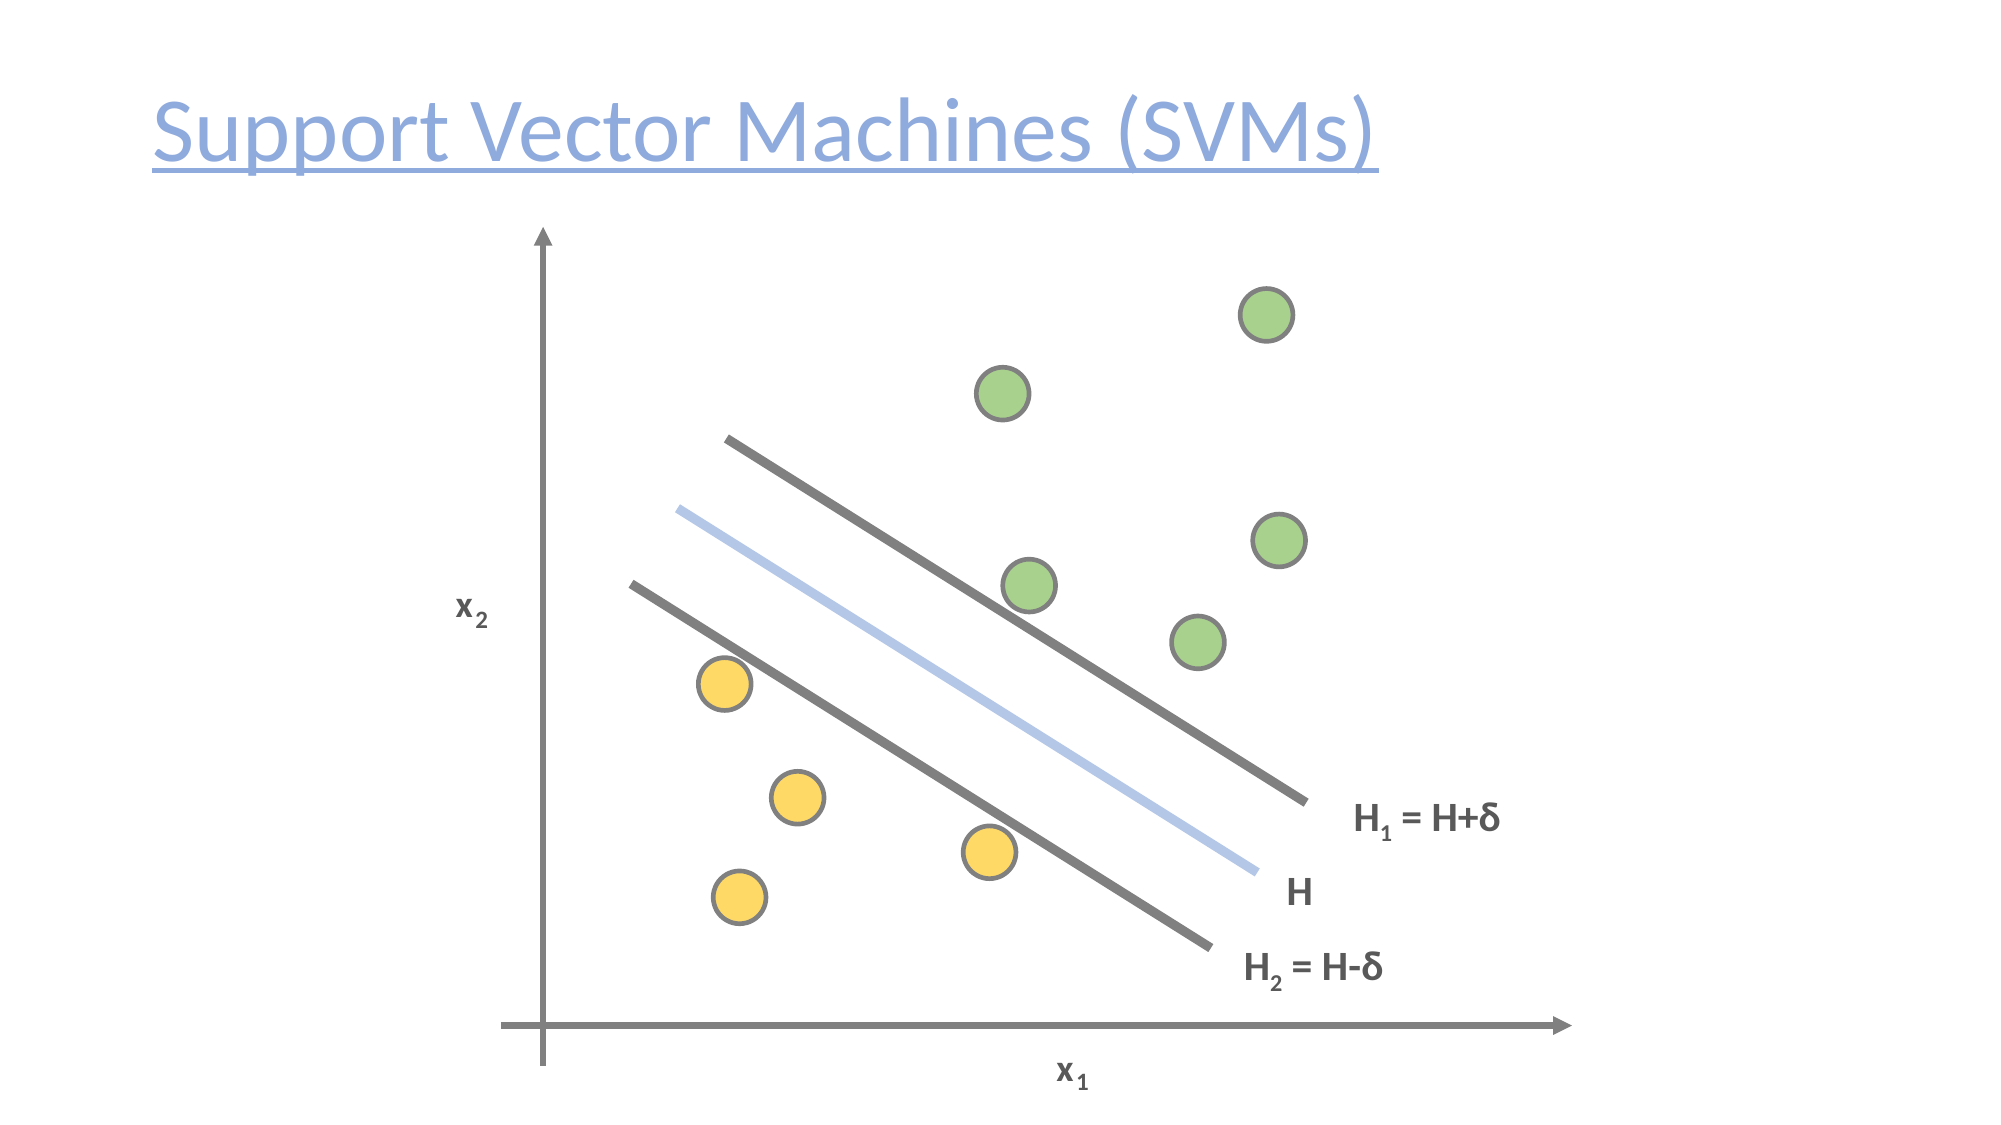

# Support Vector Machines (SVMs)

x
2

H1 = H+δ

H

H2 = H-δ
x
1